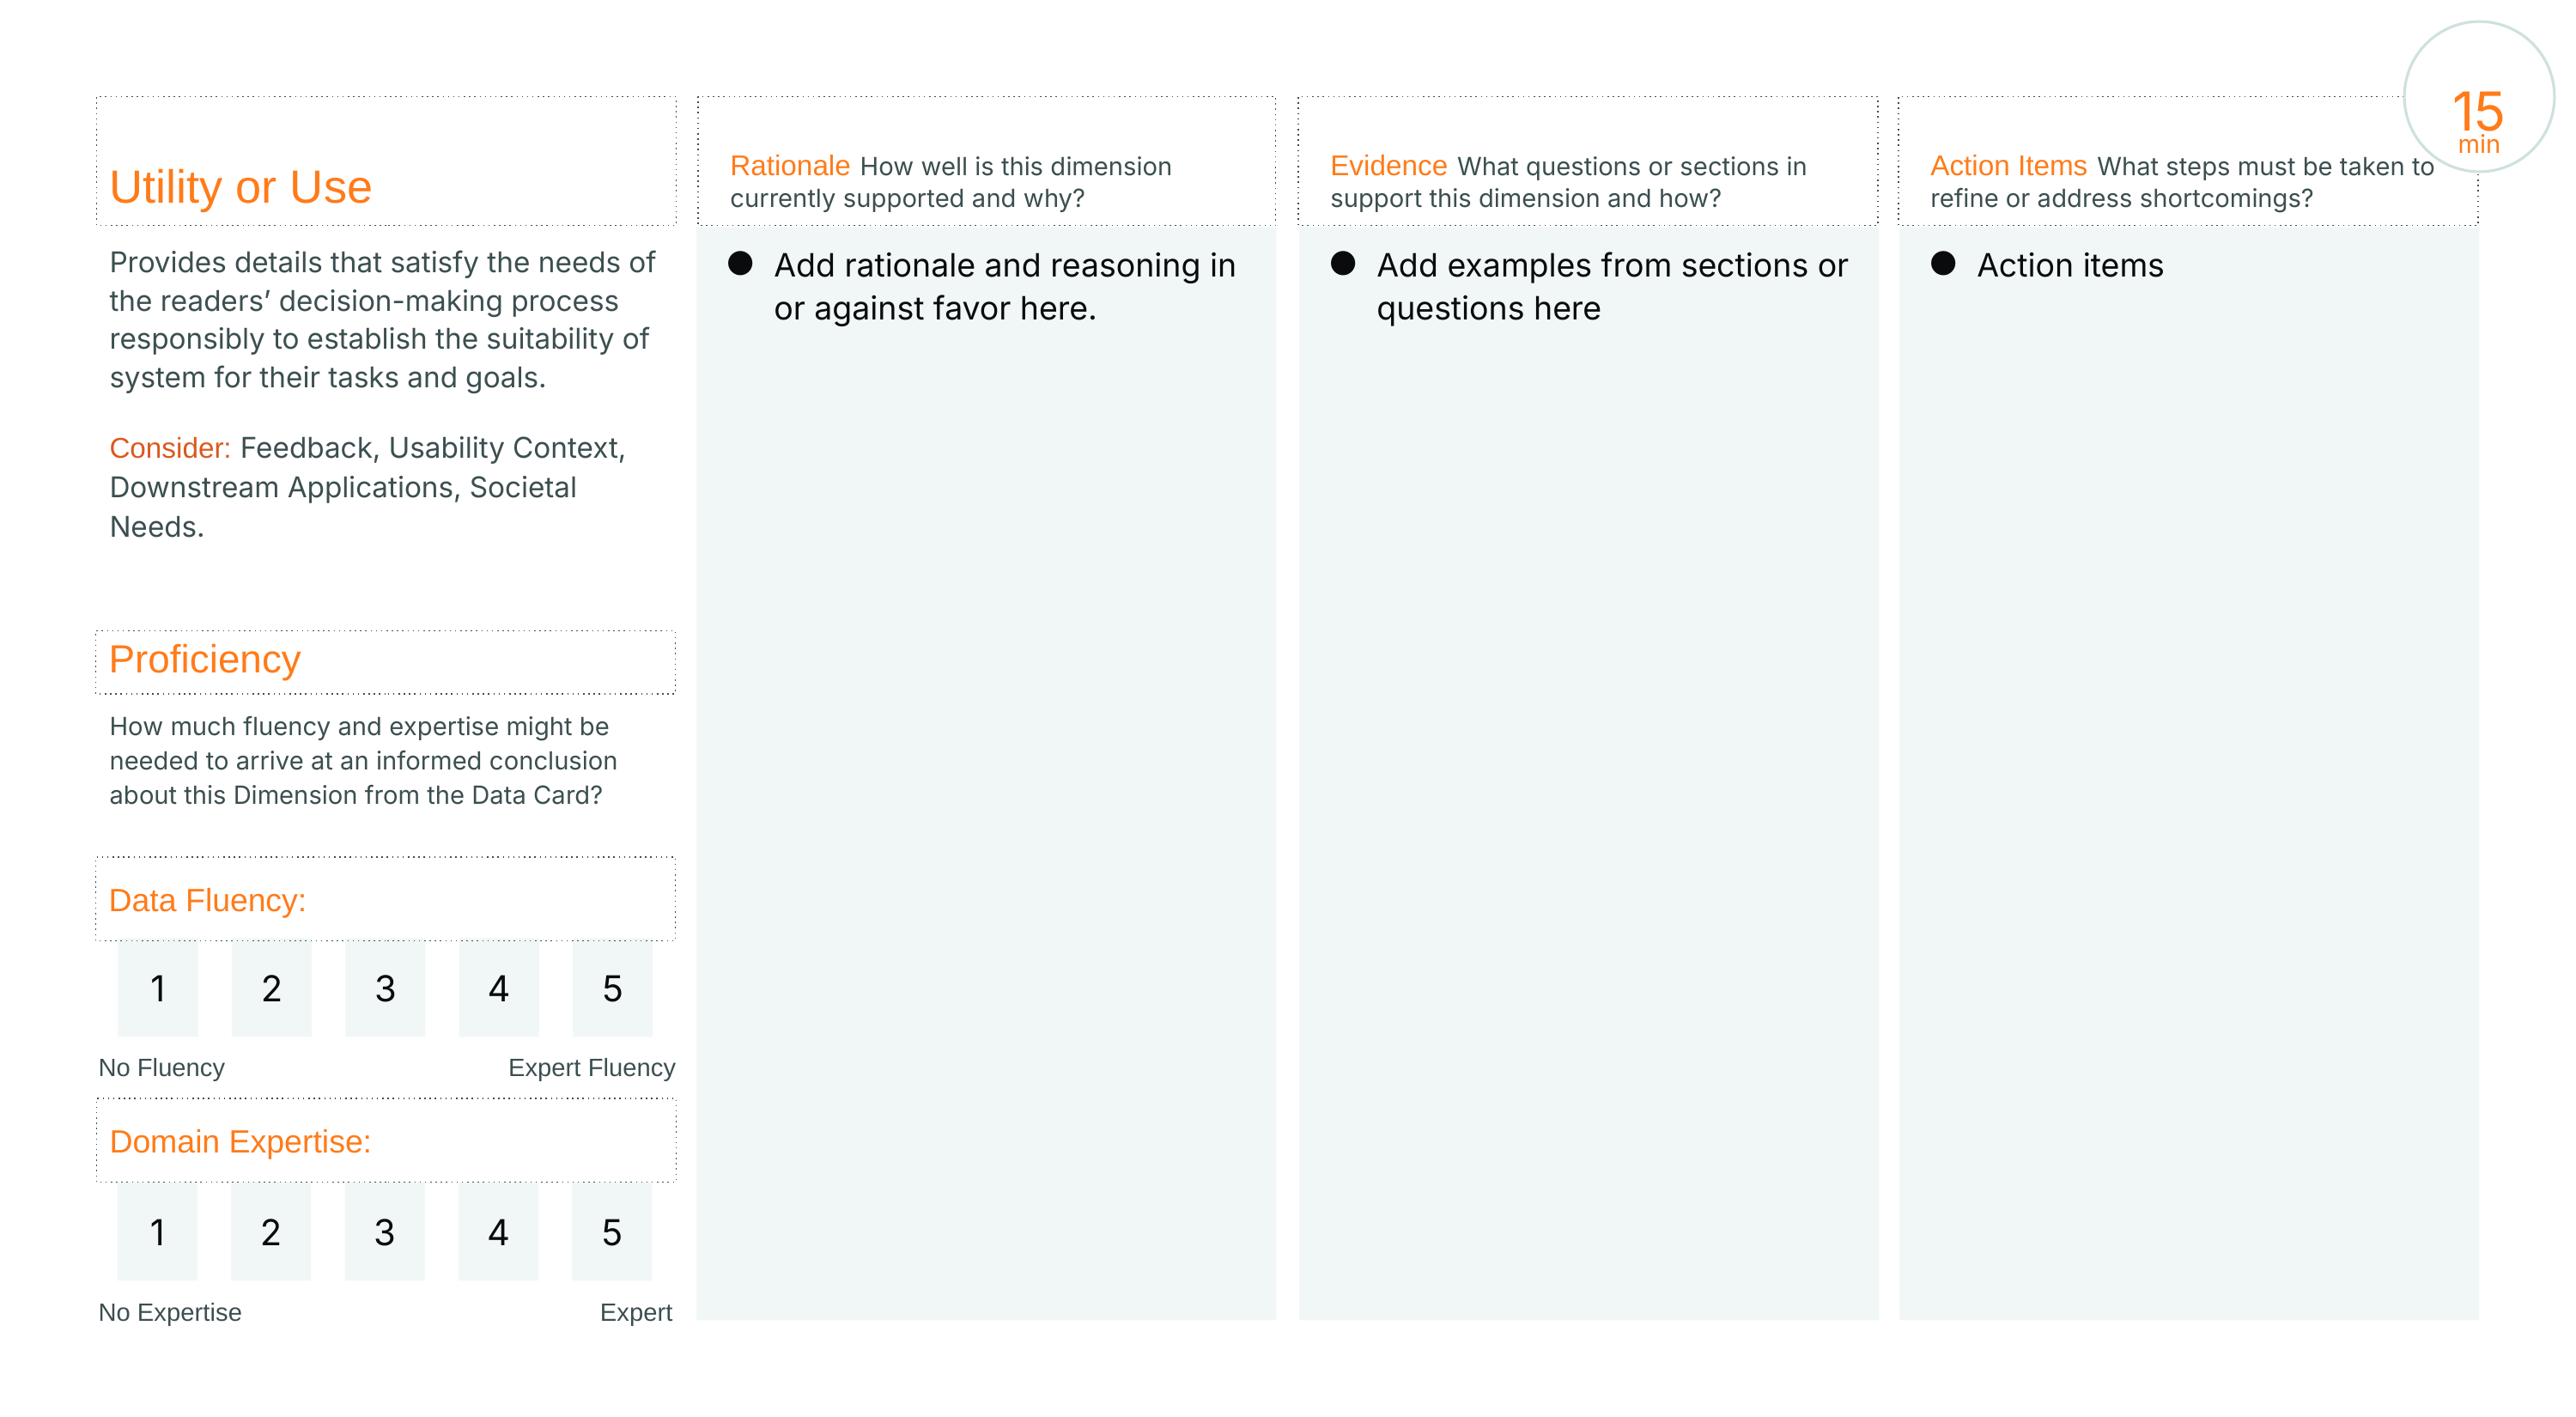

15
min
Utility or Use
Rationale How well is this dimension currently supported and why?
Evidence What questions or sections in support this dimension and how?
Action Items What steps must be taken to refine or address shortcomings?
Provides details that satisfy the needs of the readers’ decision-making process responsibly to establish the suitability of system for their tasks and goals.
Consider: Feedback, Usability Context, Downstream Applications, Societal Needs.
Add rationale and reasoning in or against favor here.
Add examples from sections or questions here
Action items
Proficiency
How much fluency and expertise might be needed to arrive at an informed conclusion about this Dimension from the Data Card?
Data Fluency:
1
2
3
4
5
No Fluency
Expert Fluency
Domain Expertise:
1
2
3
4
5
No Expertise
Expert